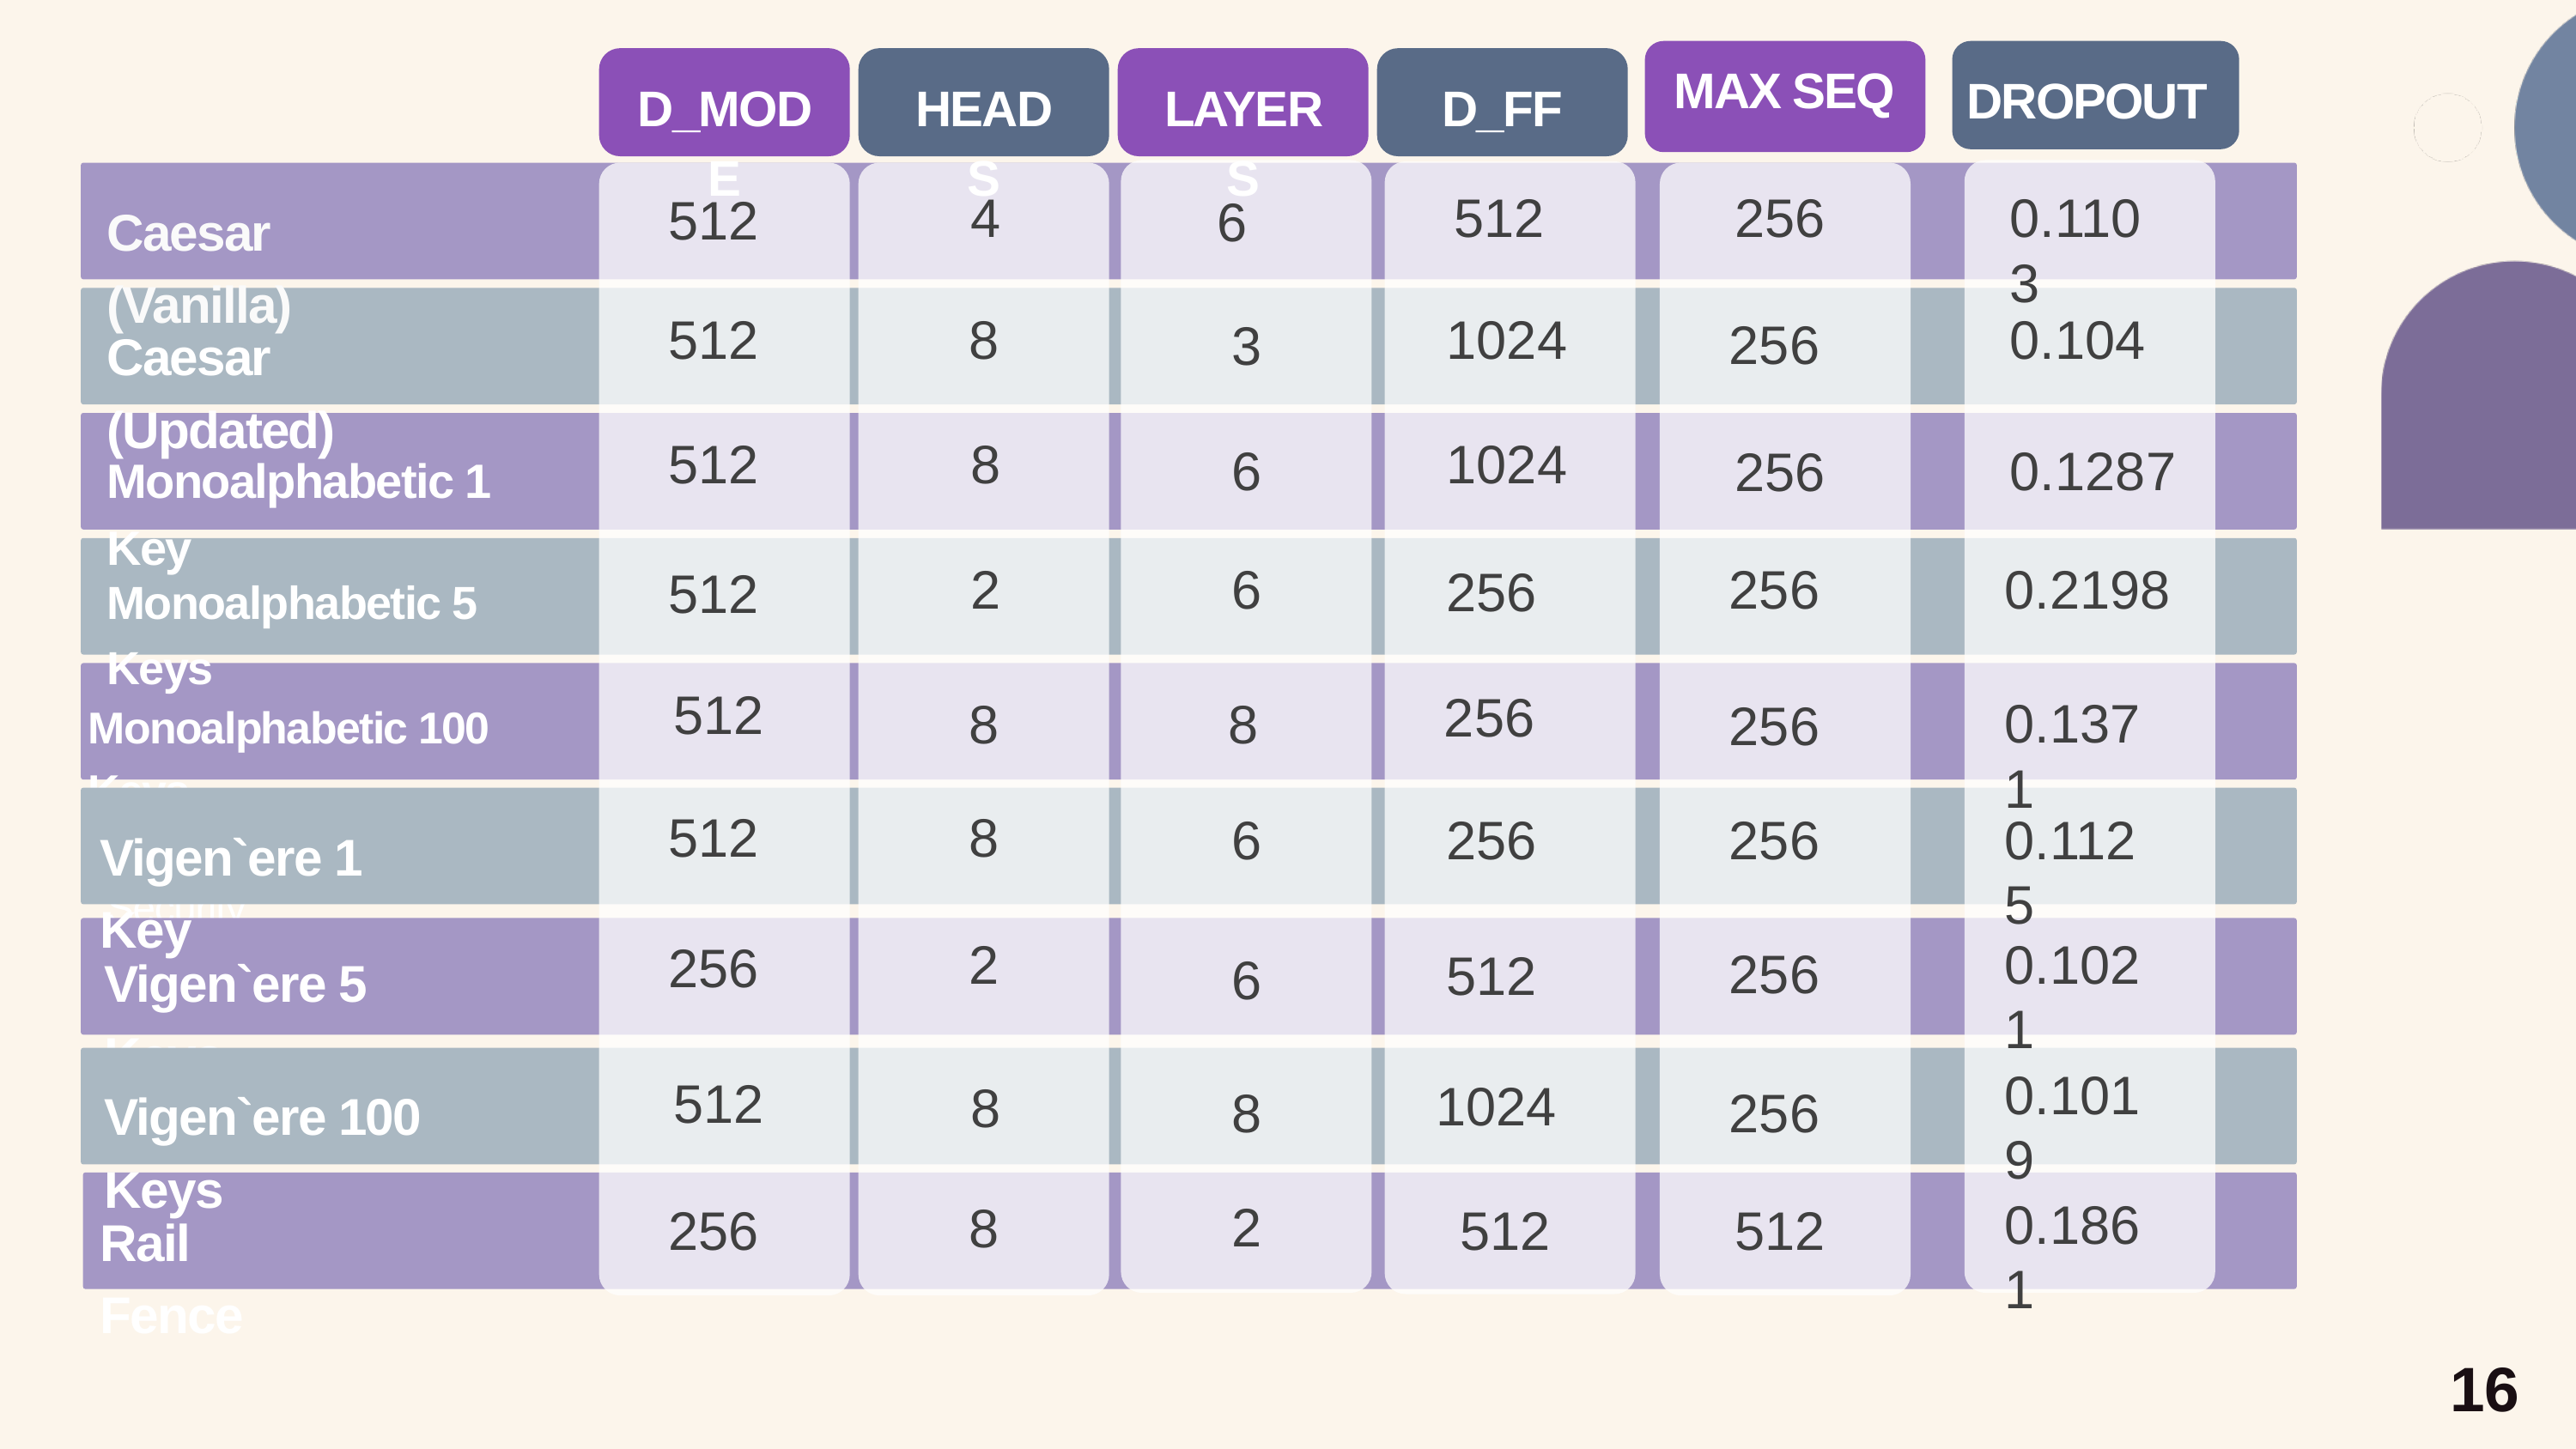

MAX SEQ
DROPOUT
D_MODE
HEADS
LAYERS
D_FF

4
512
256
0.1103
512
6
Caesar (Vanilla)

512
8
1024
0.104
256
3
Caesar (Updated)

512
8
1024
6
0.1287
256
Monoalphabetic 1 Key

2
6
256
0.2198
256
512
Monoalphabetic 5 Keys

512
256
0.1371
8
8
Monoalphabetic 100 Keys
256

512
8
6
256
256
0.1125
Vigen`ere 1 Key
Data Security

2
0.1021
256
256
Vigen`ere 5 Keys
512
6

0.1019
512
1024
Vigen`ere 100 Keys
8
8
256

0.1861
2
8
256
512
512
Rail Fence
16